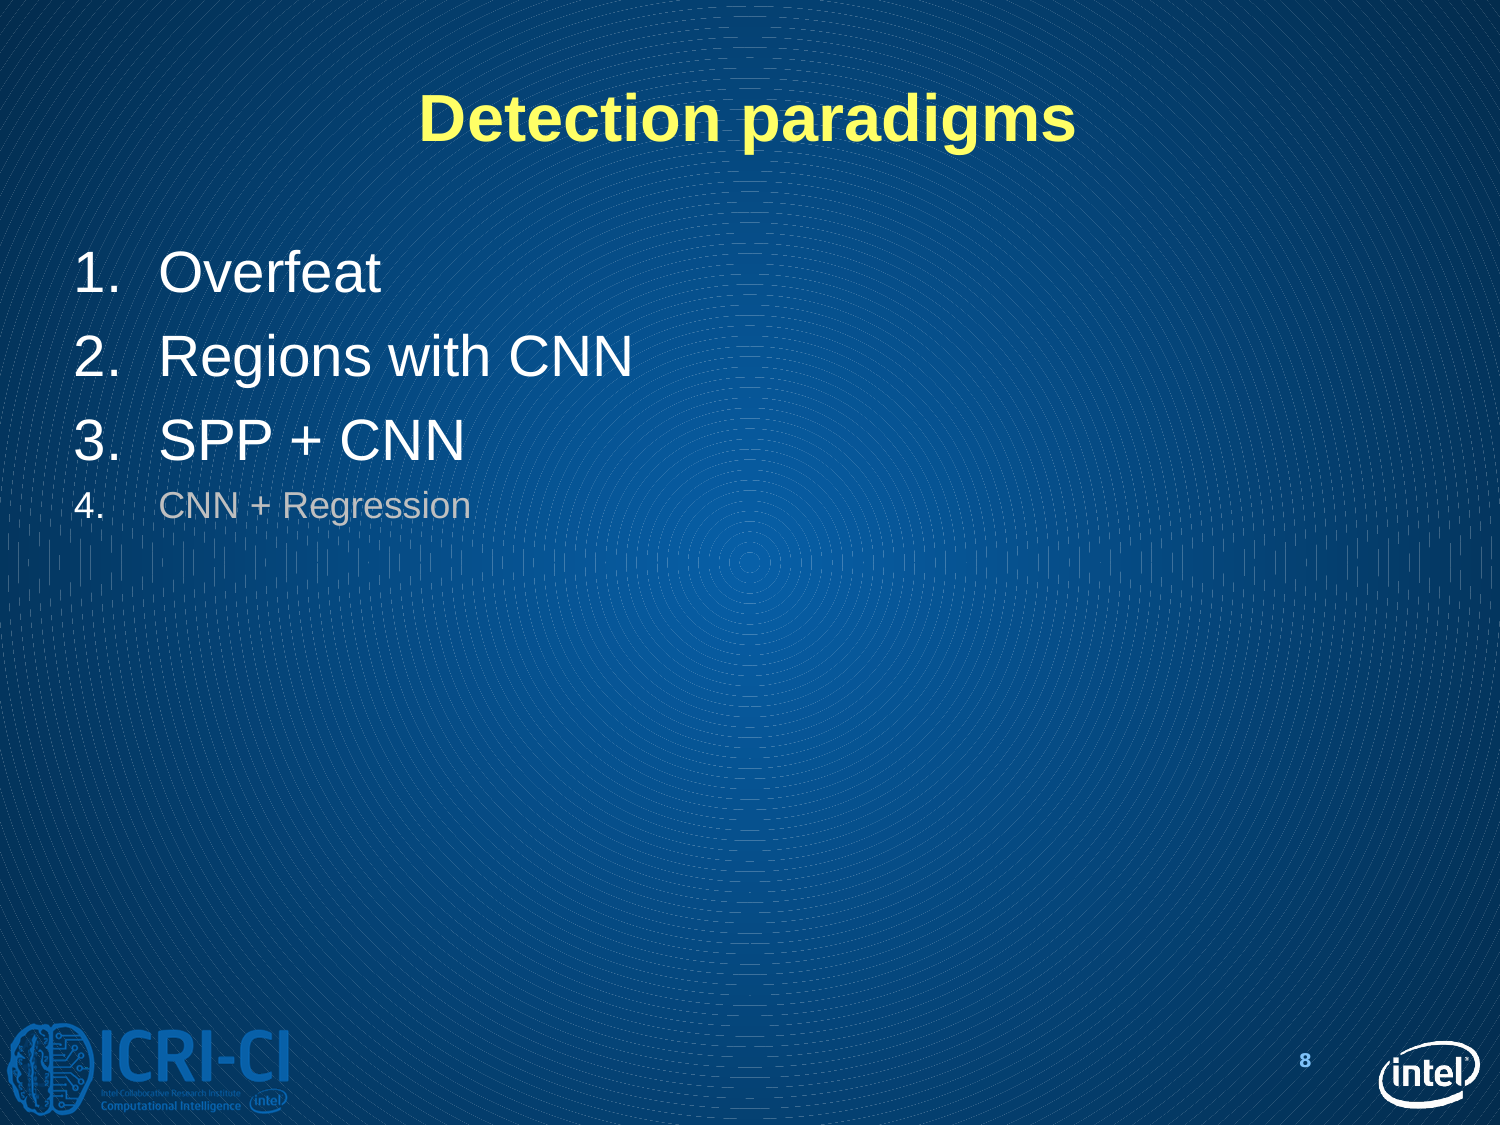

# Detection paradigms
Overfeat
Regions with CNN
SPP + CNN
CNN + Regression